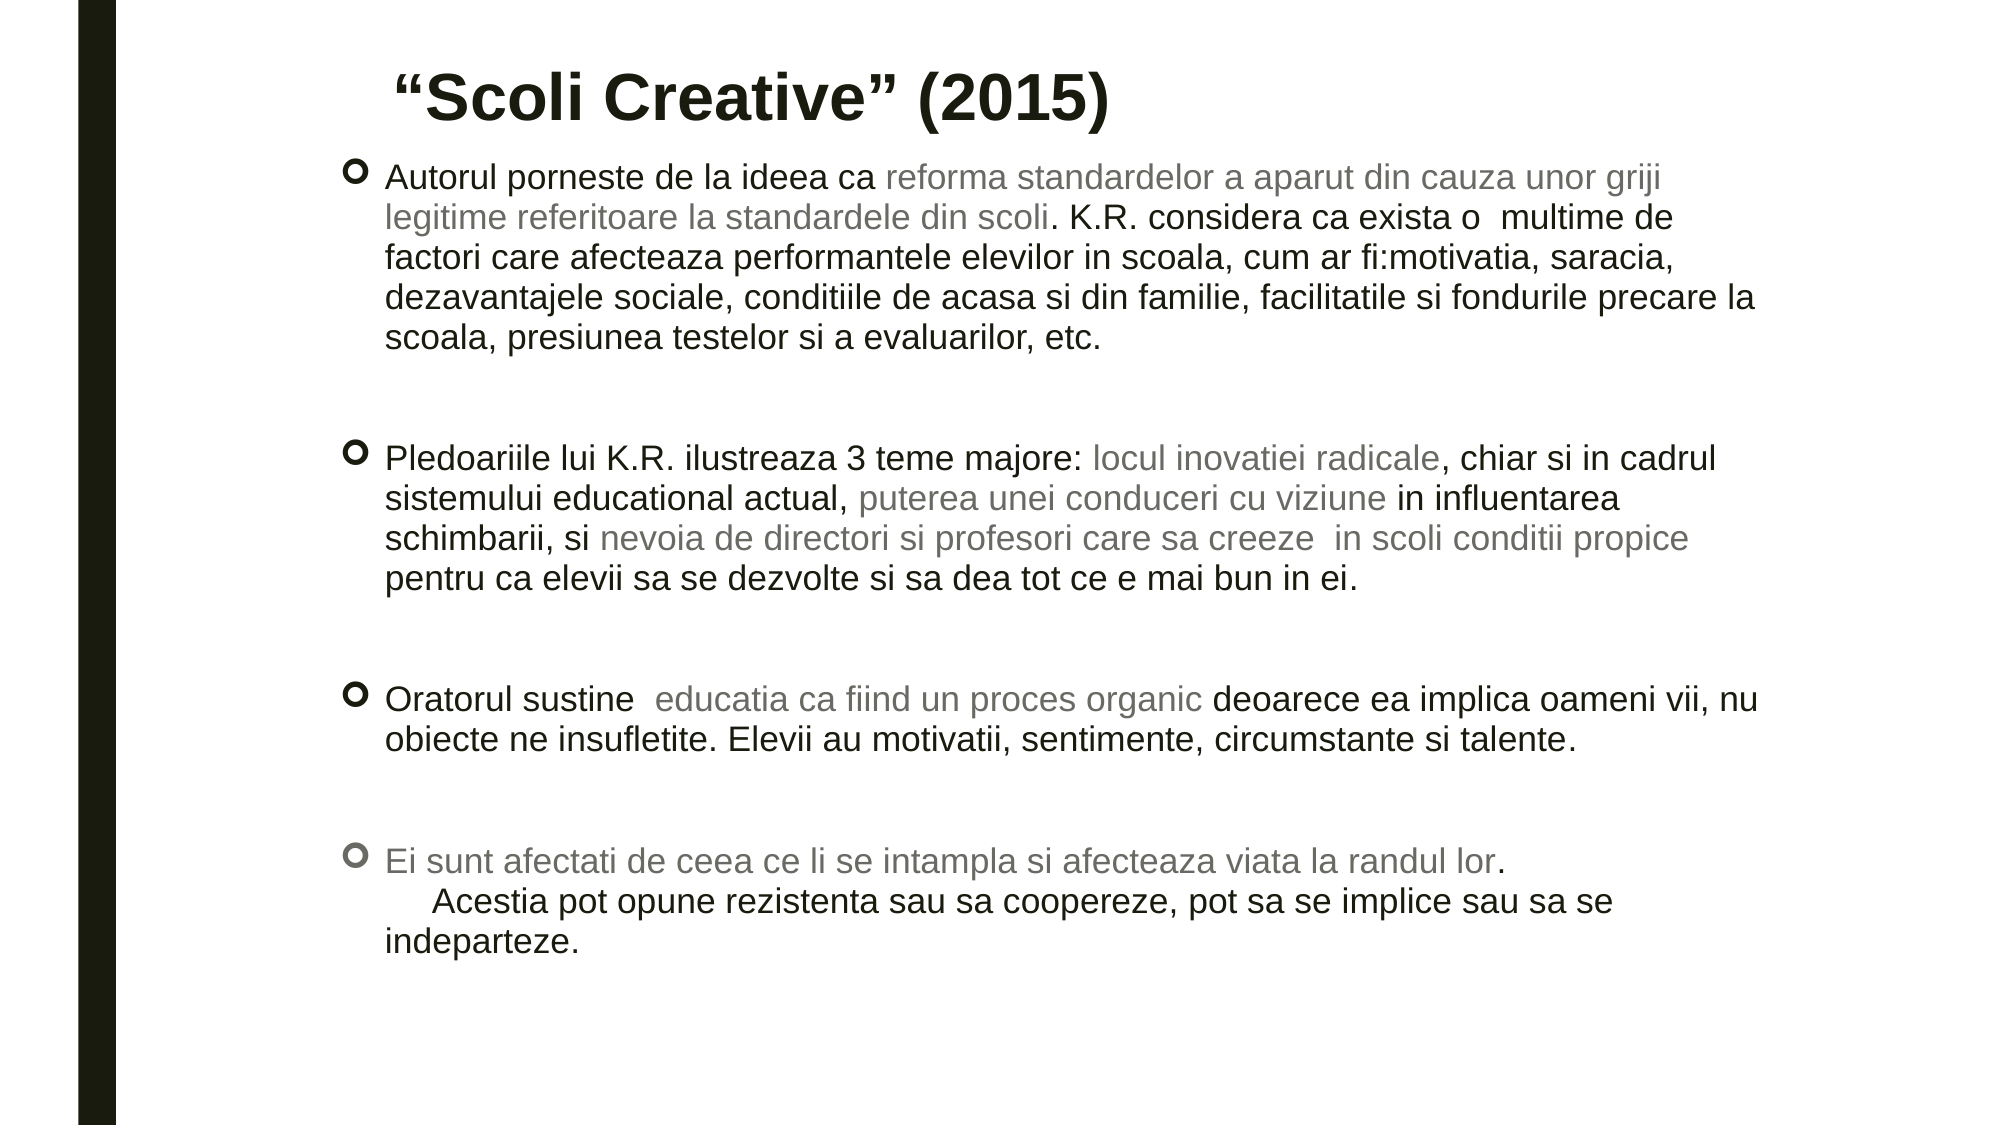

# “Scoli Creative” (2015)
Autorul porneste de la ideea ca reforma standardelor a aparut din cauza unor griji legitime referitoare la standardele din scoli. K.R. considera ca exista o  multime de factori care afecteaza performantele elevilor in scoala, cum ar fi:motivatia, saracia, dezavantajele sociale, conditiile de acasa si din familie, facilitatile si fondurile precare la scoala, presiunea testelor si a evaluarilor, etc.

Pledoariile lui K.R. ilustreaza 3 teme majore: locul inovatiei radicale, chiar si in cadrul sistemului educational actual, puterea unei conduceri cu viziune in influentarea schimbarii, si nevoia de directori si profesori care sa creeze  in scoli conditii propice pentru ca elevii sa se dezvolte si sa dea tot ce e mai bun in ei.

Oratorul sustine  educatia ca fiind un proces organic deoarece ea implica oameni vii, nu obiecte ne insufletite. Elevii au motivatii, sentimente, circumstante si talente.

Ei sunt afectati de ceea ce li se intampla si afecteaza viata la randul lor.                                  Acestia pot opune rezistenta sau sa coopereze, pot sa se implice sau sa se indeparteze.

31